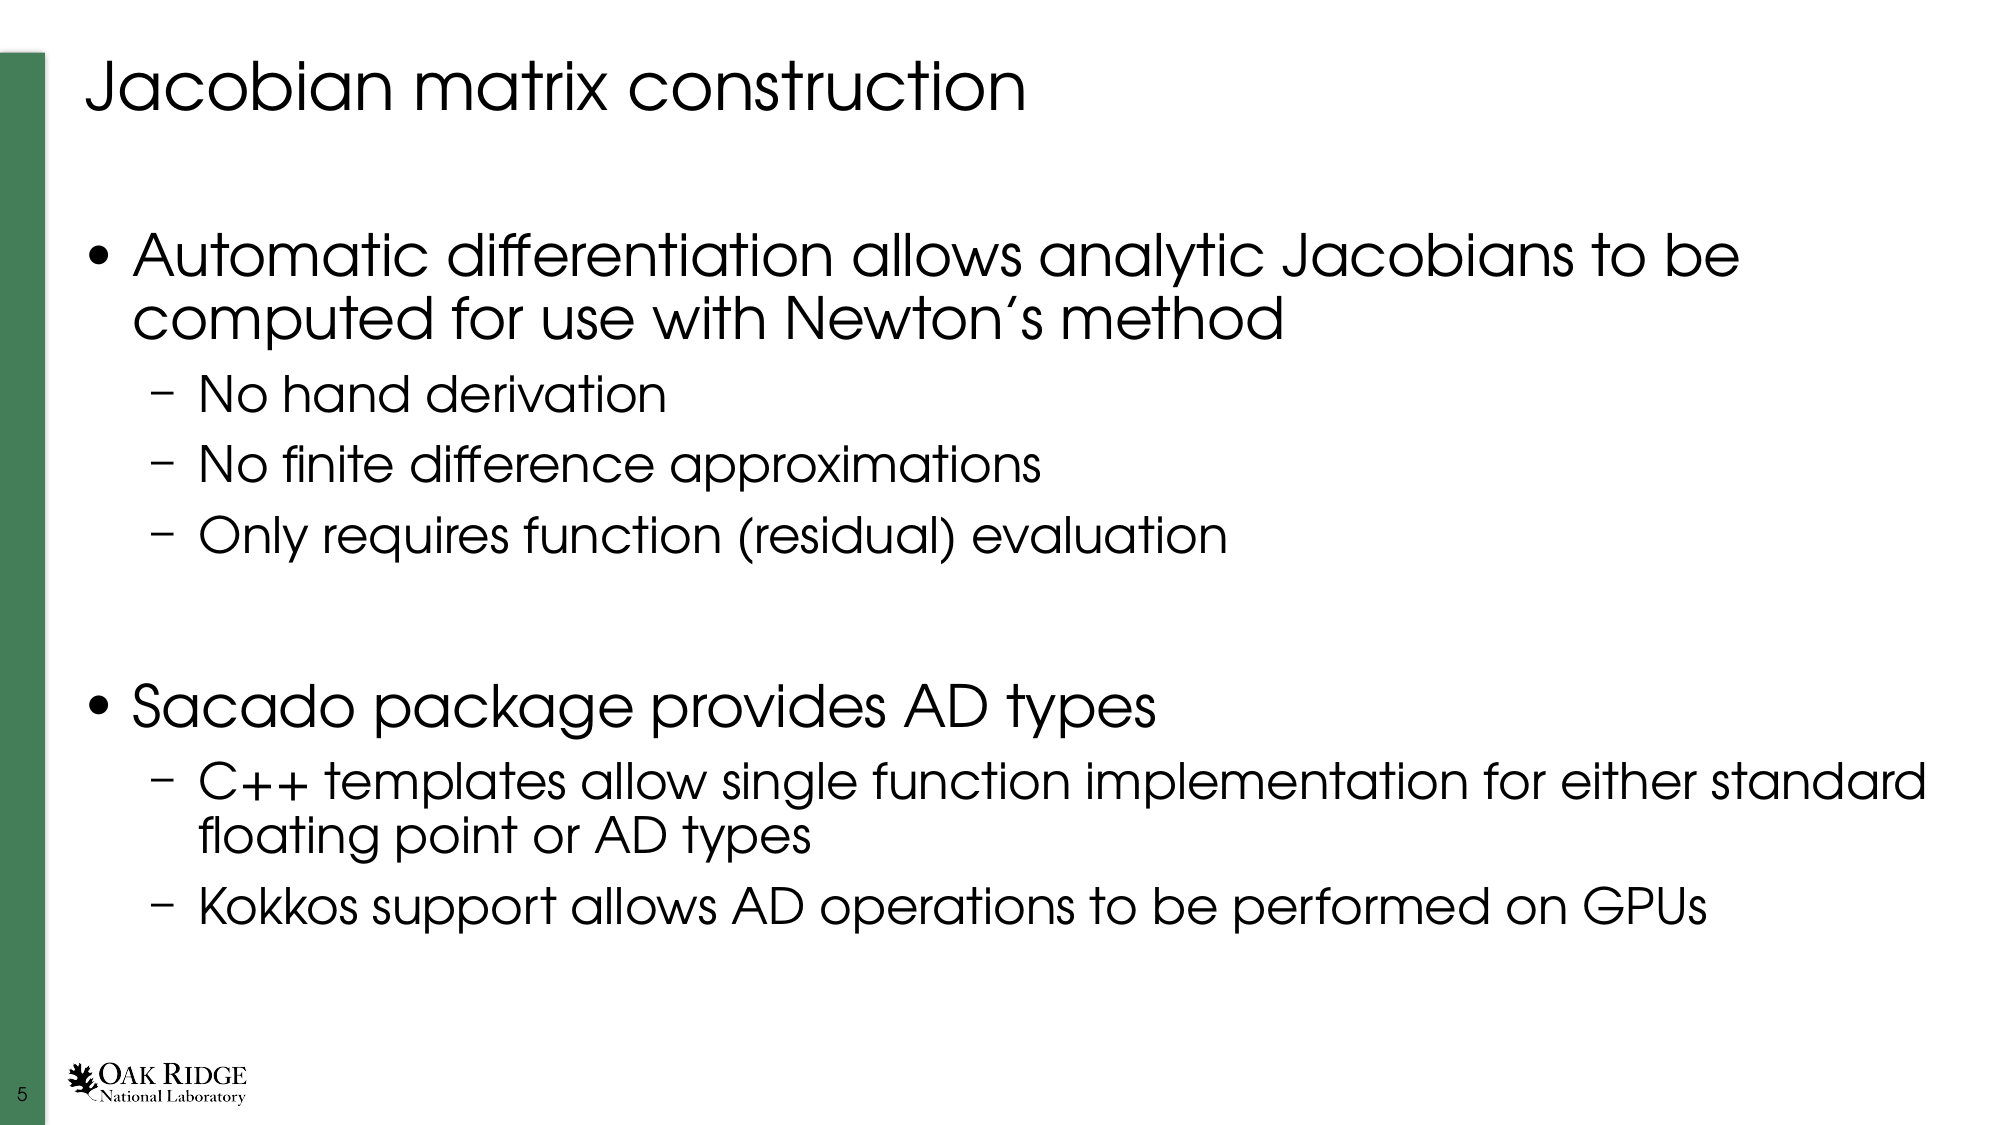

# Jacobian matrix construction
Automatic differentiation allows analytic Jacobians to be computed for use with Newton’s method
No hand derivation
No finite difference approximations
Only requires function (residual) evaluation

Sacado package provides AD types
C++ templates allow single function implementation for either standard floating point or AD types
Kokkos support allows AD operations to be performed on GPUs